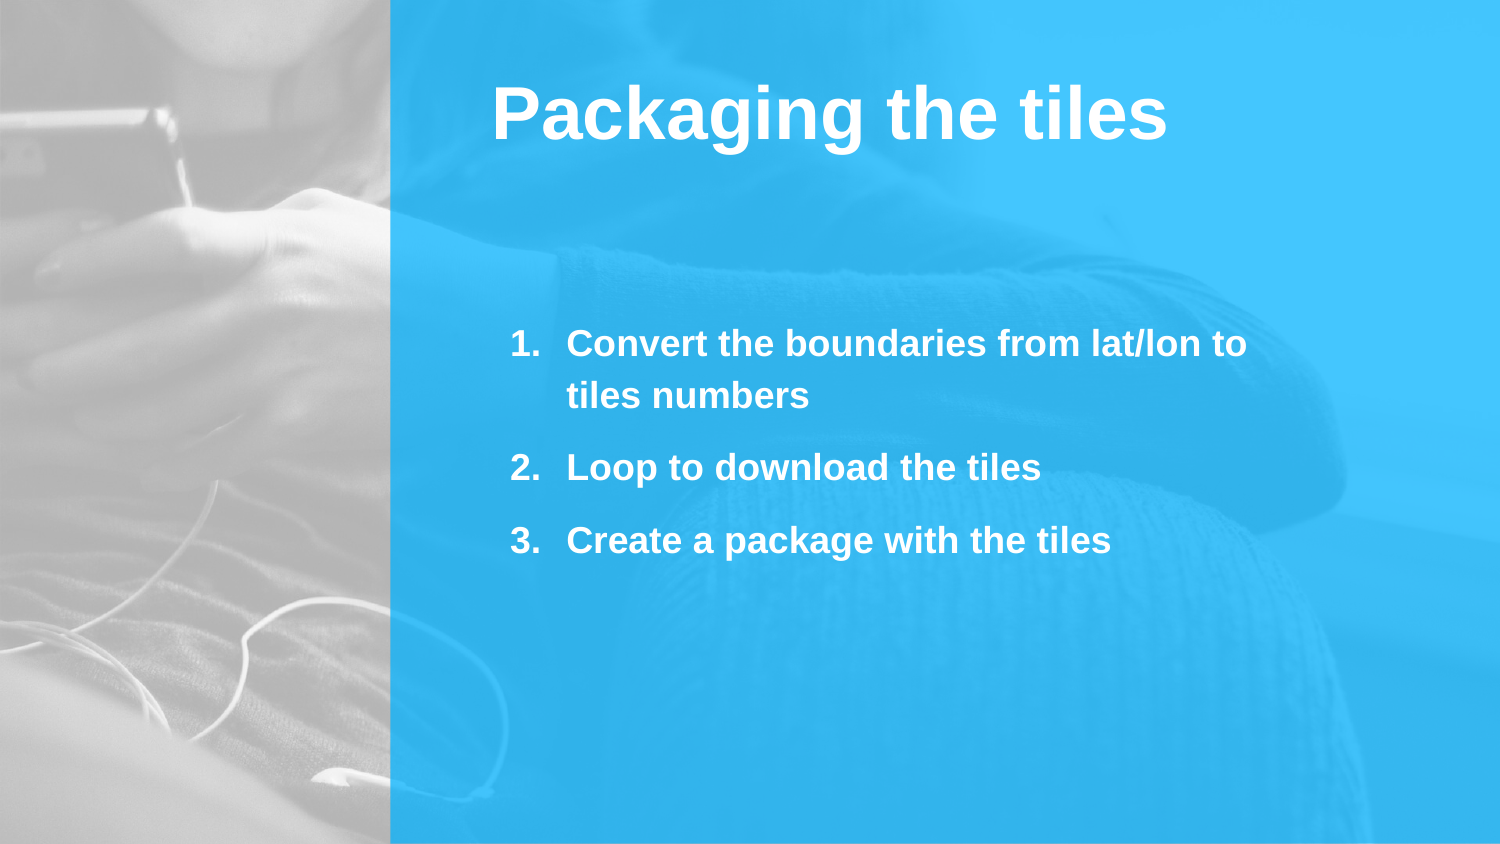

# Packaging the tiles
Convert the boundaries from lat/lon to tiles numbers
Loop to download the tiles
Create a package with the tiles